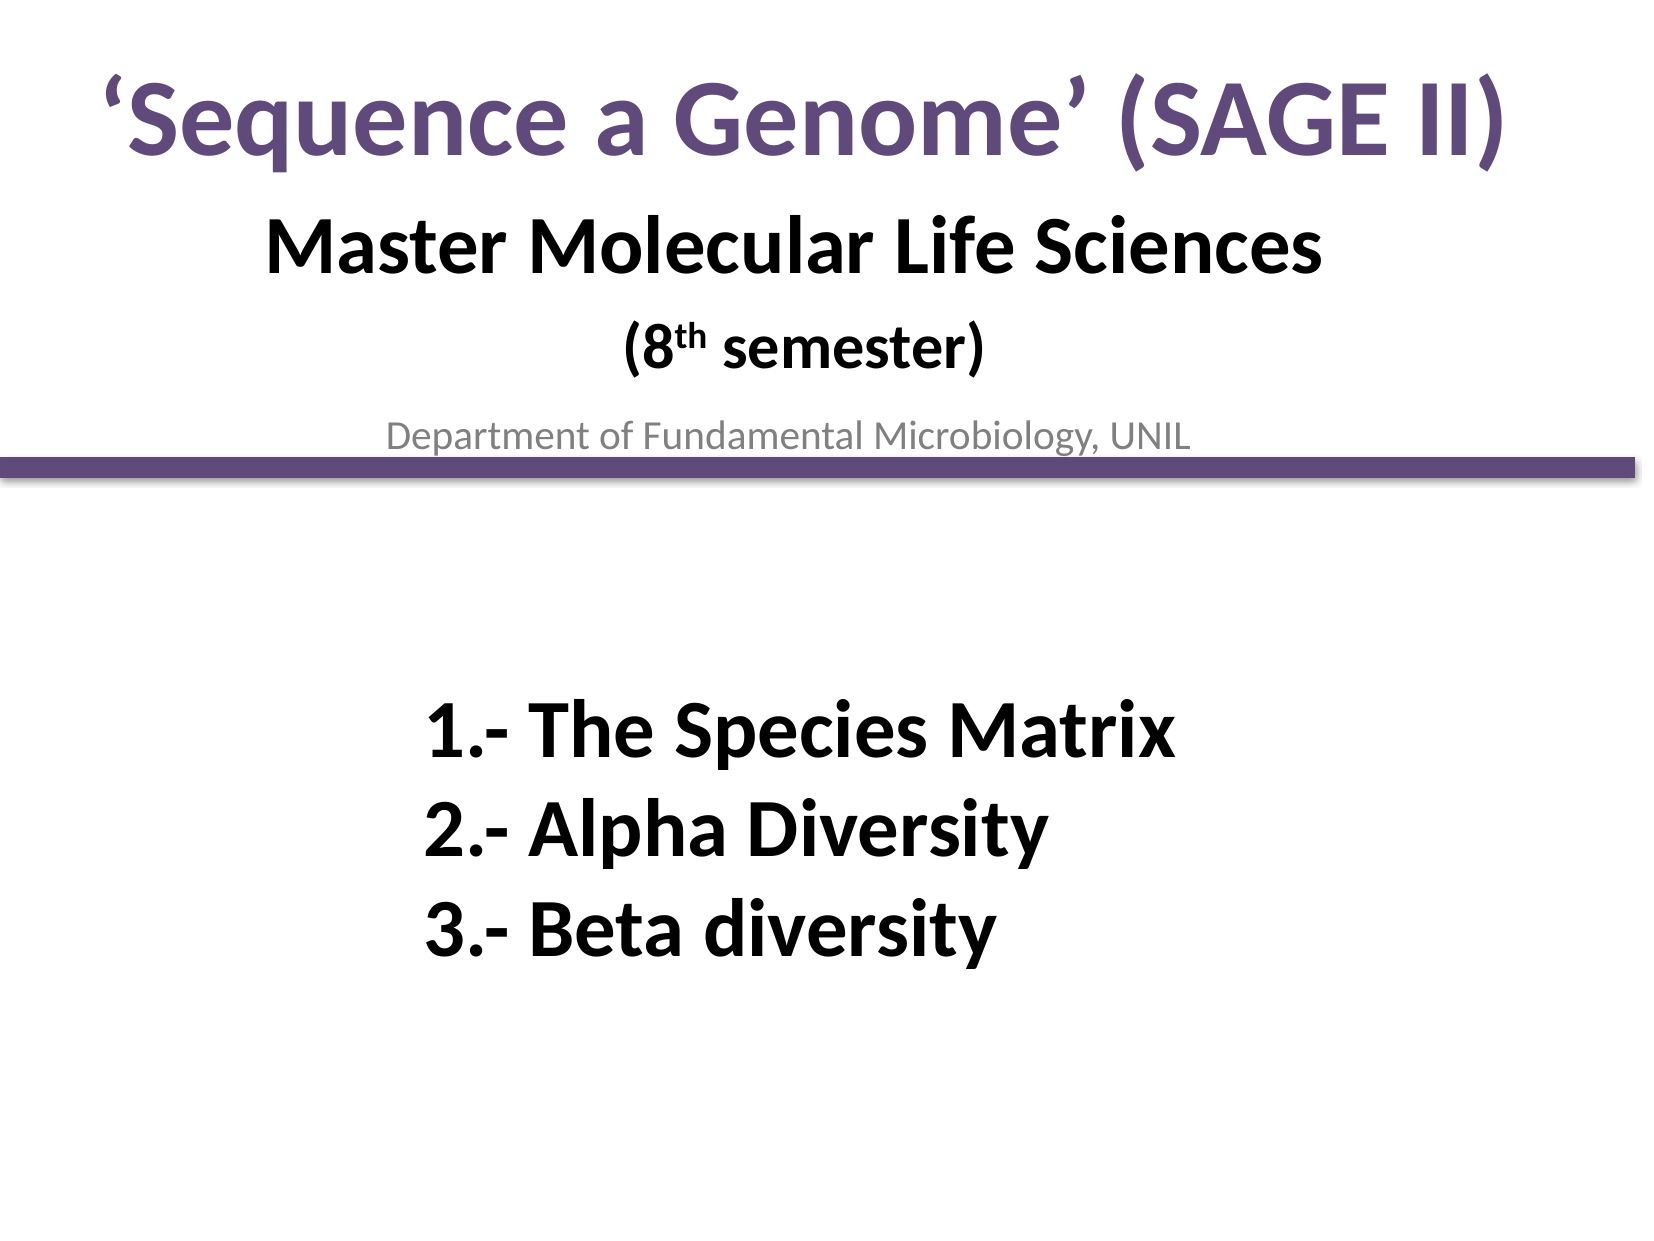

2
‘Sequence a Genome’ (SAGE II)
Master Molecular Life Sciences
(8th semester)
Department of Fundamental Microbiology, UNIL
1.- The Species Matrix
2.- Alpha Diversity
3.- Beta diversity